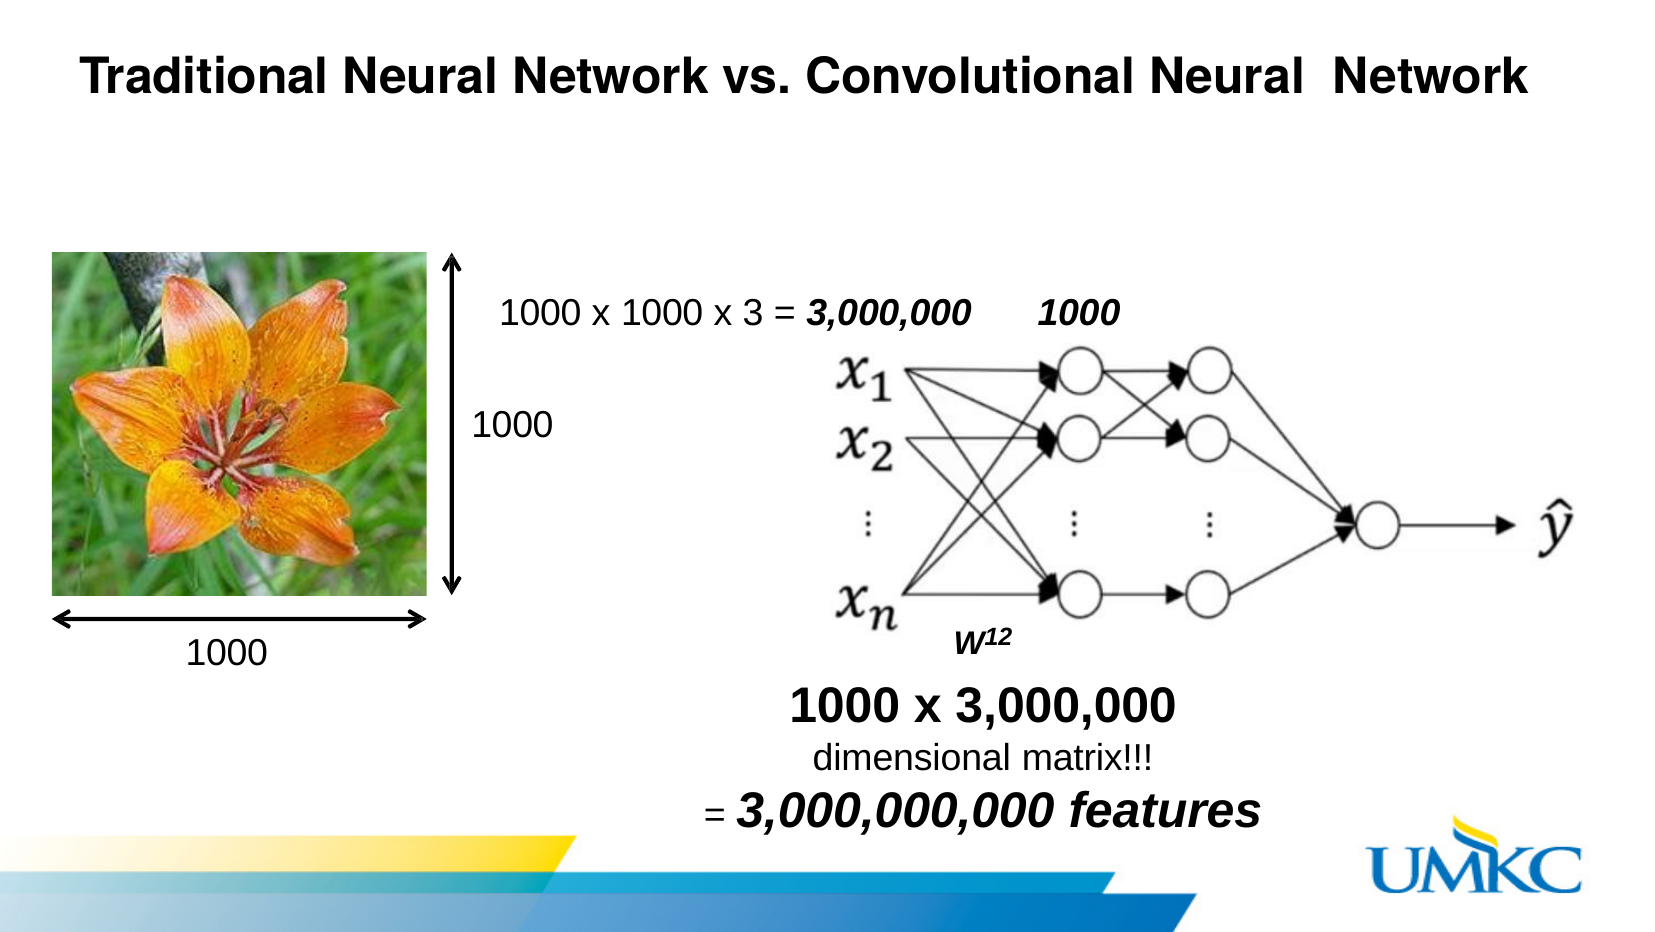

# Traditional Neural Network vs. Convolutional Neural  Network

1000 x 1000 x 3 = 3,000,000
1000

1000
W12
1000 x 3,000,000
dimensional matrix!!!
= 3,000,000,000 features

1000